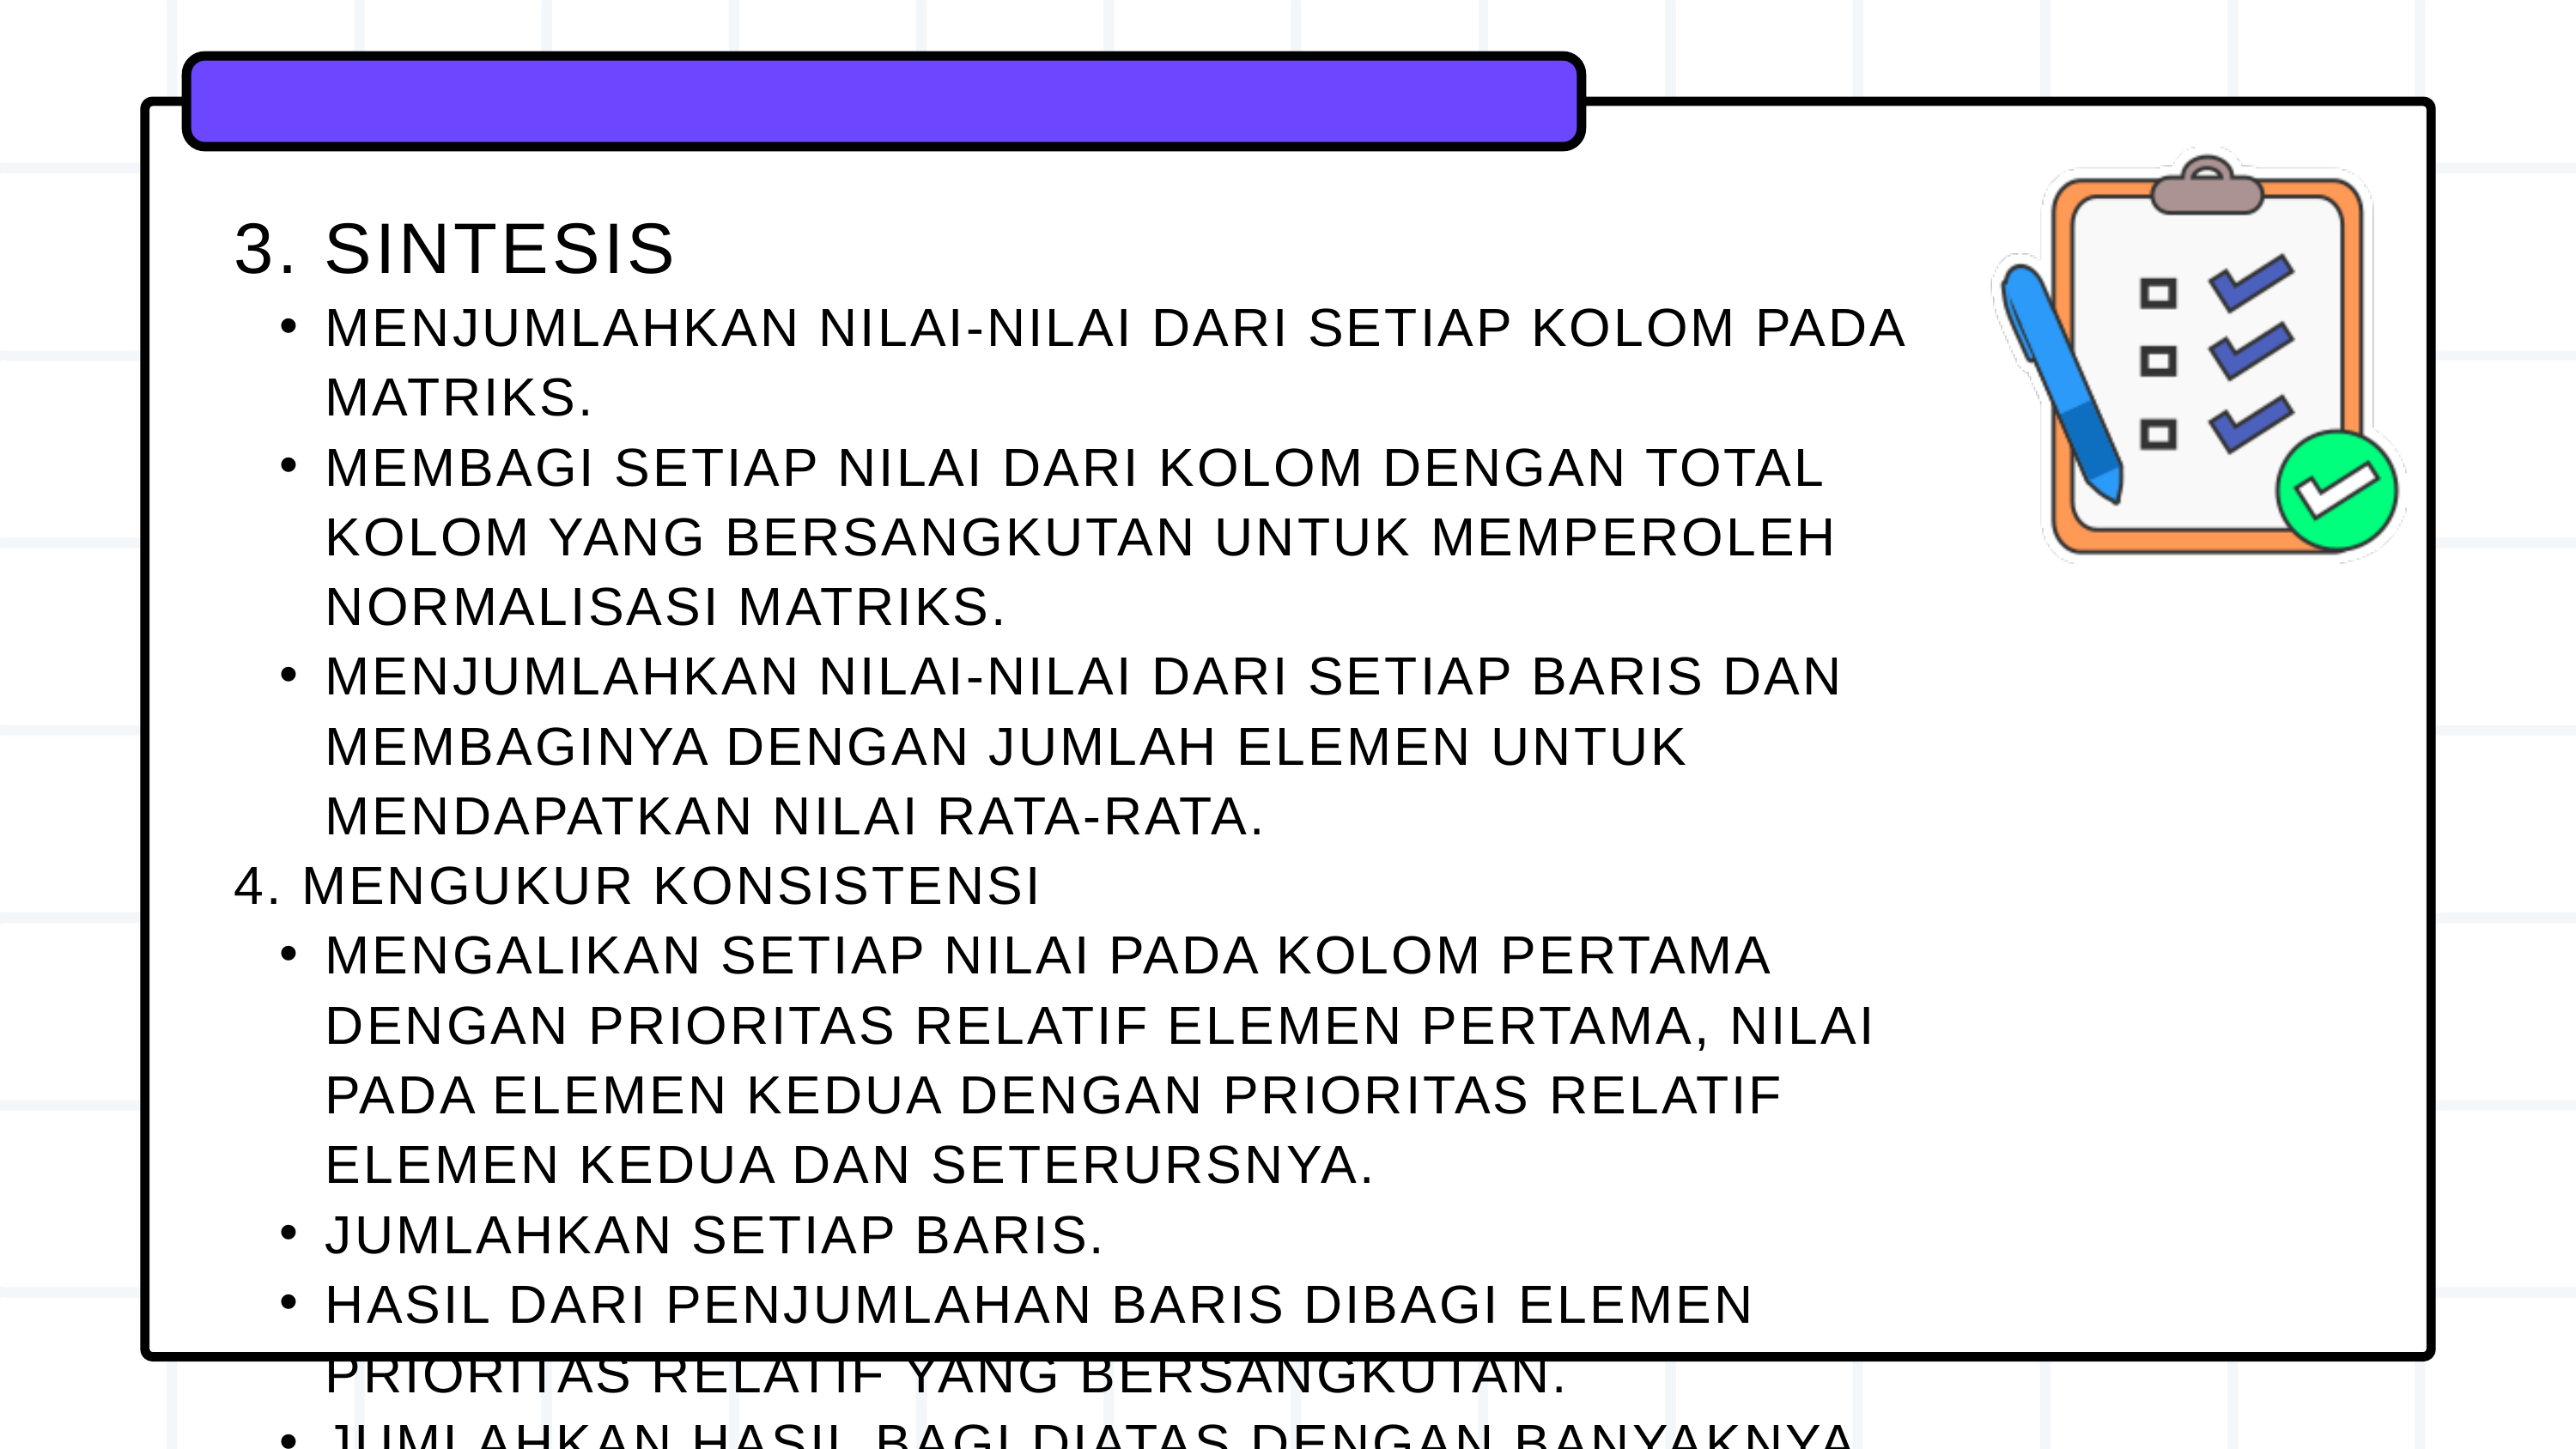

3. SINTESIS
MENJUMLAHKAN NILAI-NILAI DARI SETIAP KOLOM PADA MATRIKS.
MEMBAGI SETIAP NILAI DARI KOLOM DENGAN TOTAL KOLOM YANG BERSANGKUTAN UNTUK MEMPEROLEH NORMALISASI MATRIKS.
MENJUMLAHKAN NILAI-NILAI DARI SETIAP BARIS DAN MEMBAGINYA DENGAN JUMLAH ELEMEN UNTUK MENDAPATKAN NILAI RATA-RATA.
4. MENGUKUR KONSISTENSI
MENGALIKAN SETIAP NILAI PADA KOLOM PERTAMA DENGAN PRIORITAS RELATIF ELEMEN PERTAMA, NILAI PADA ELEMEN KEDUA DENGAN PRIORITAS RELATIF ELEMEN KEDUA DAN SETERURSNYA.
JUMLAHKAN SETIAP BARIS.
HASIL DARI PENJUMLAHAN BARIS DIBAGI ELEMEN PRIORITAS RELATIF YANG BERSANGKUTAN.
JUMLAHKAN HASIL BAGI DIATAS DENGAN BANYAKNYA ELEMEN YANG ADA HASILNYA DISEBUT LAMDA MAX